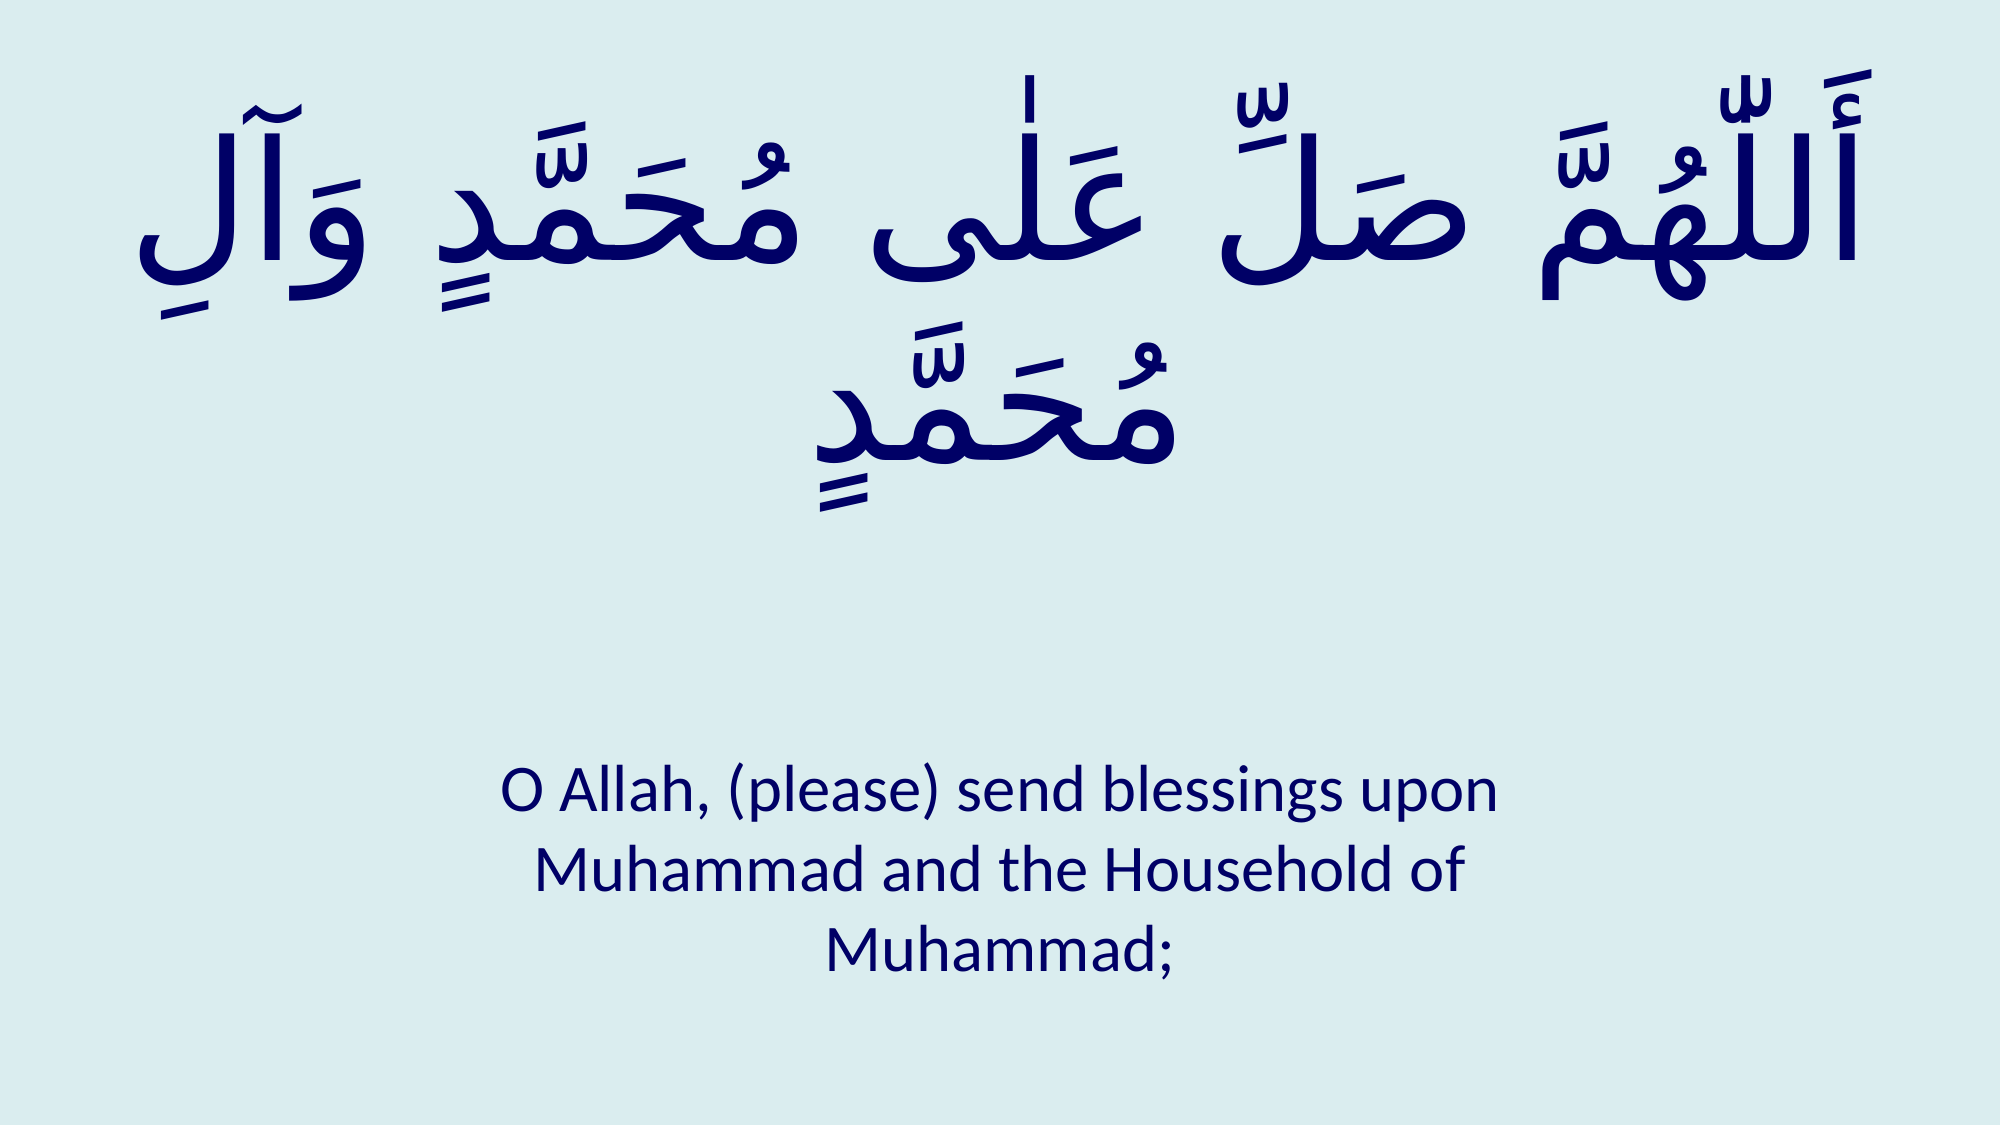

# أَللّٰهُمَّ صَلِّ عَلٰى مُحَمَّدٍ وَآلِ مُحَمَّدٍ
O Allah, (please) send blessings upon Muhammad and the Household of Muhammad;